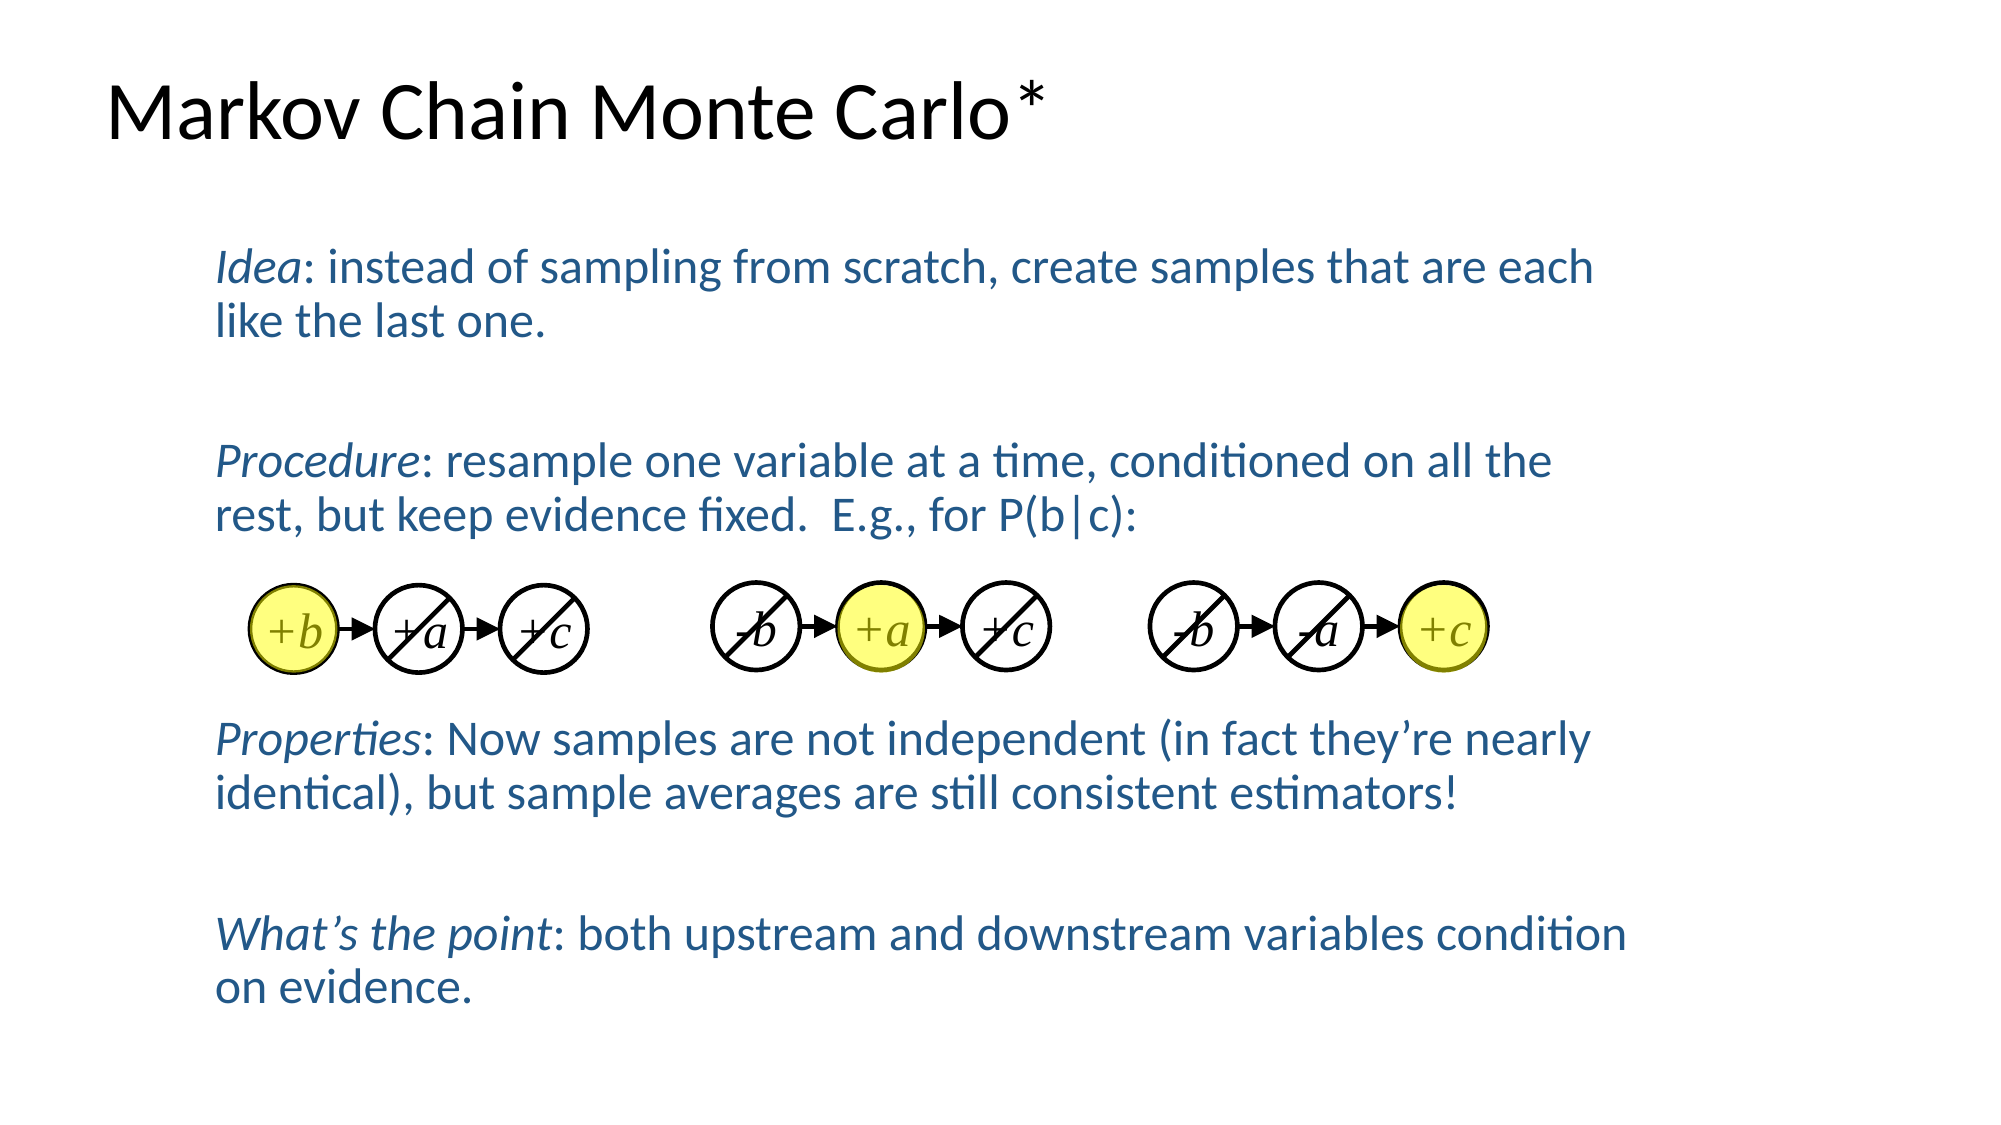

# Markov Chain Monte Carlo*
Idea: instead of sampling from scratch, create samples that are each like the last one.

Procedure: resample one variable at a time, conditioned on all the rest, but keep evidence fixed.  E.g., for P(b|c):

Properties: Now samples are not independent (in fact they’re nearly identical), but sample averages are still consistent estimators!

What’s the point: both upstream and downstream variables condition on evidence.
-b
+a
+c
-b
-a
+c
+b

+a
+c